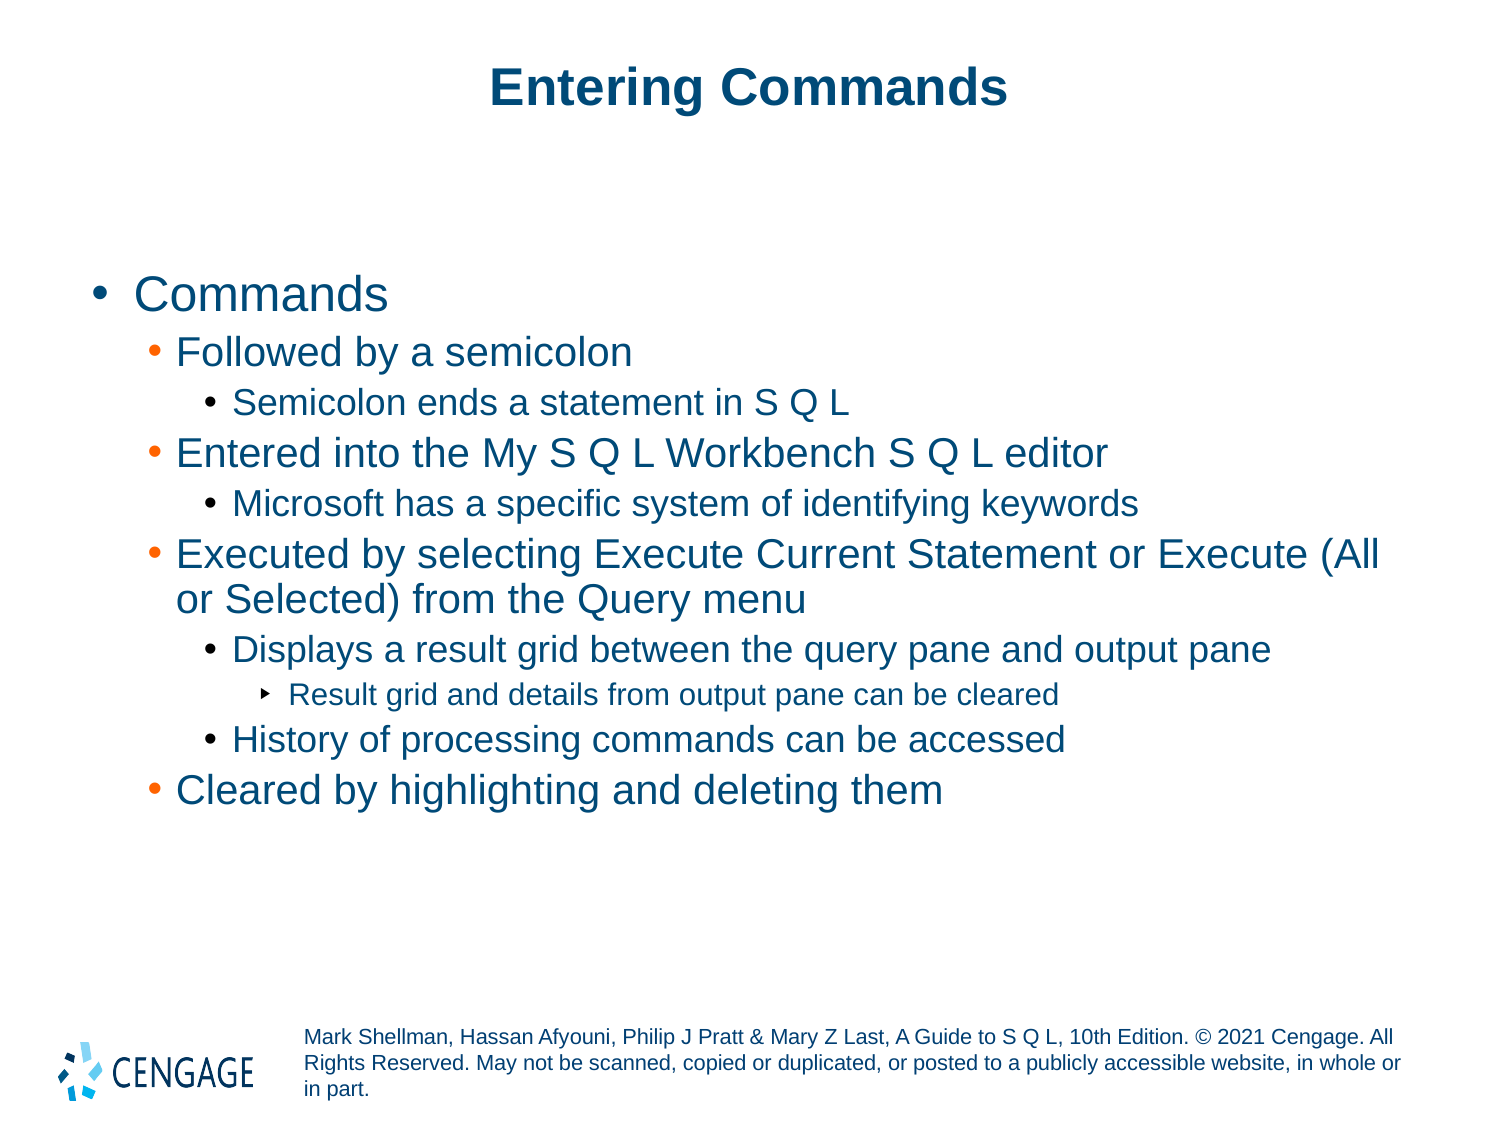

# Entering Commands
Commands
Followed by a semicolon
Semicolon ends a statement in S Q L
Entered into the My S Q L Workbench S Q L editor
Microsoft has a specific system of identifying keywords
Executed by selecting Execute Current Statement or Execute (All or Selected) from the Query menu
Displays a result grid between the query pane and output pane
Result grid and details from output pane can be cleared
History of processing commands can be accessed
Cleared by highlighting and deleting them